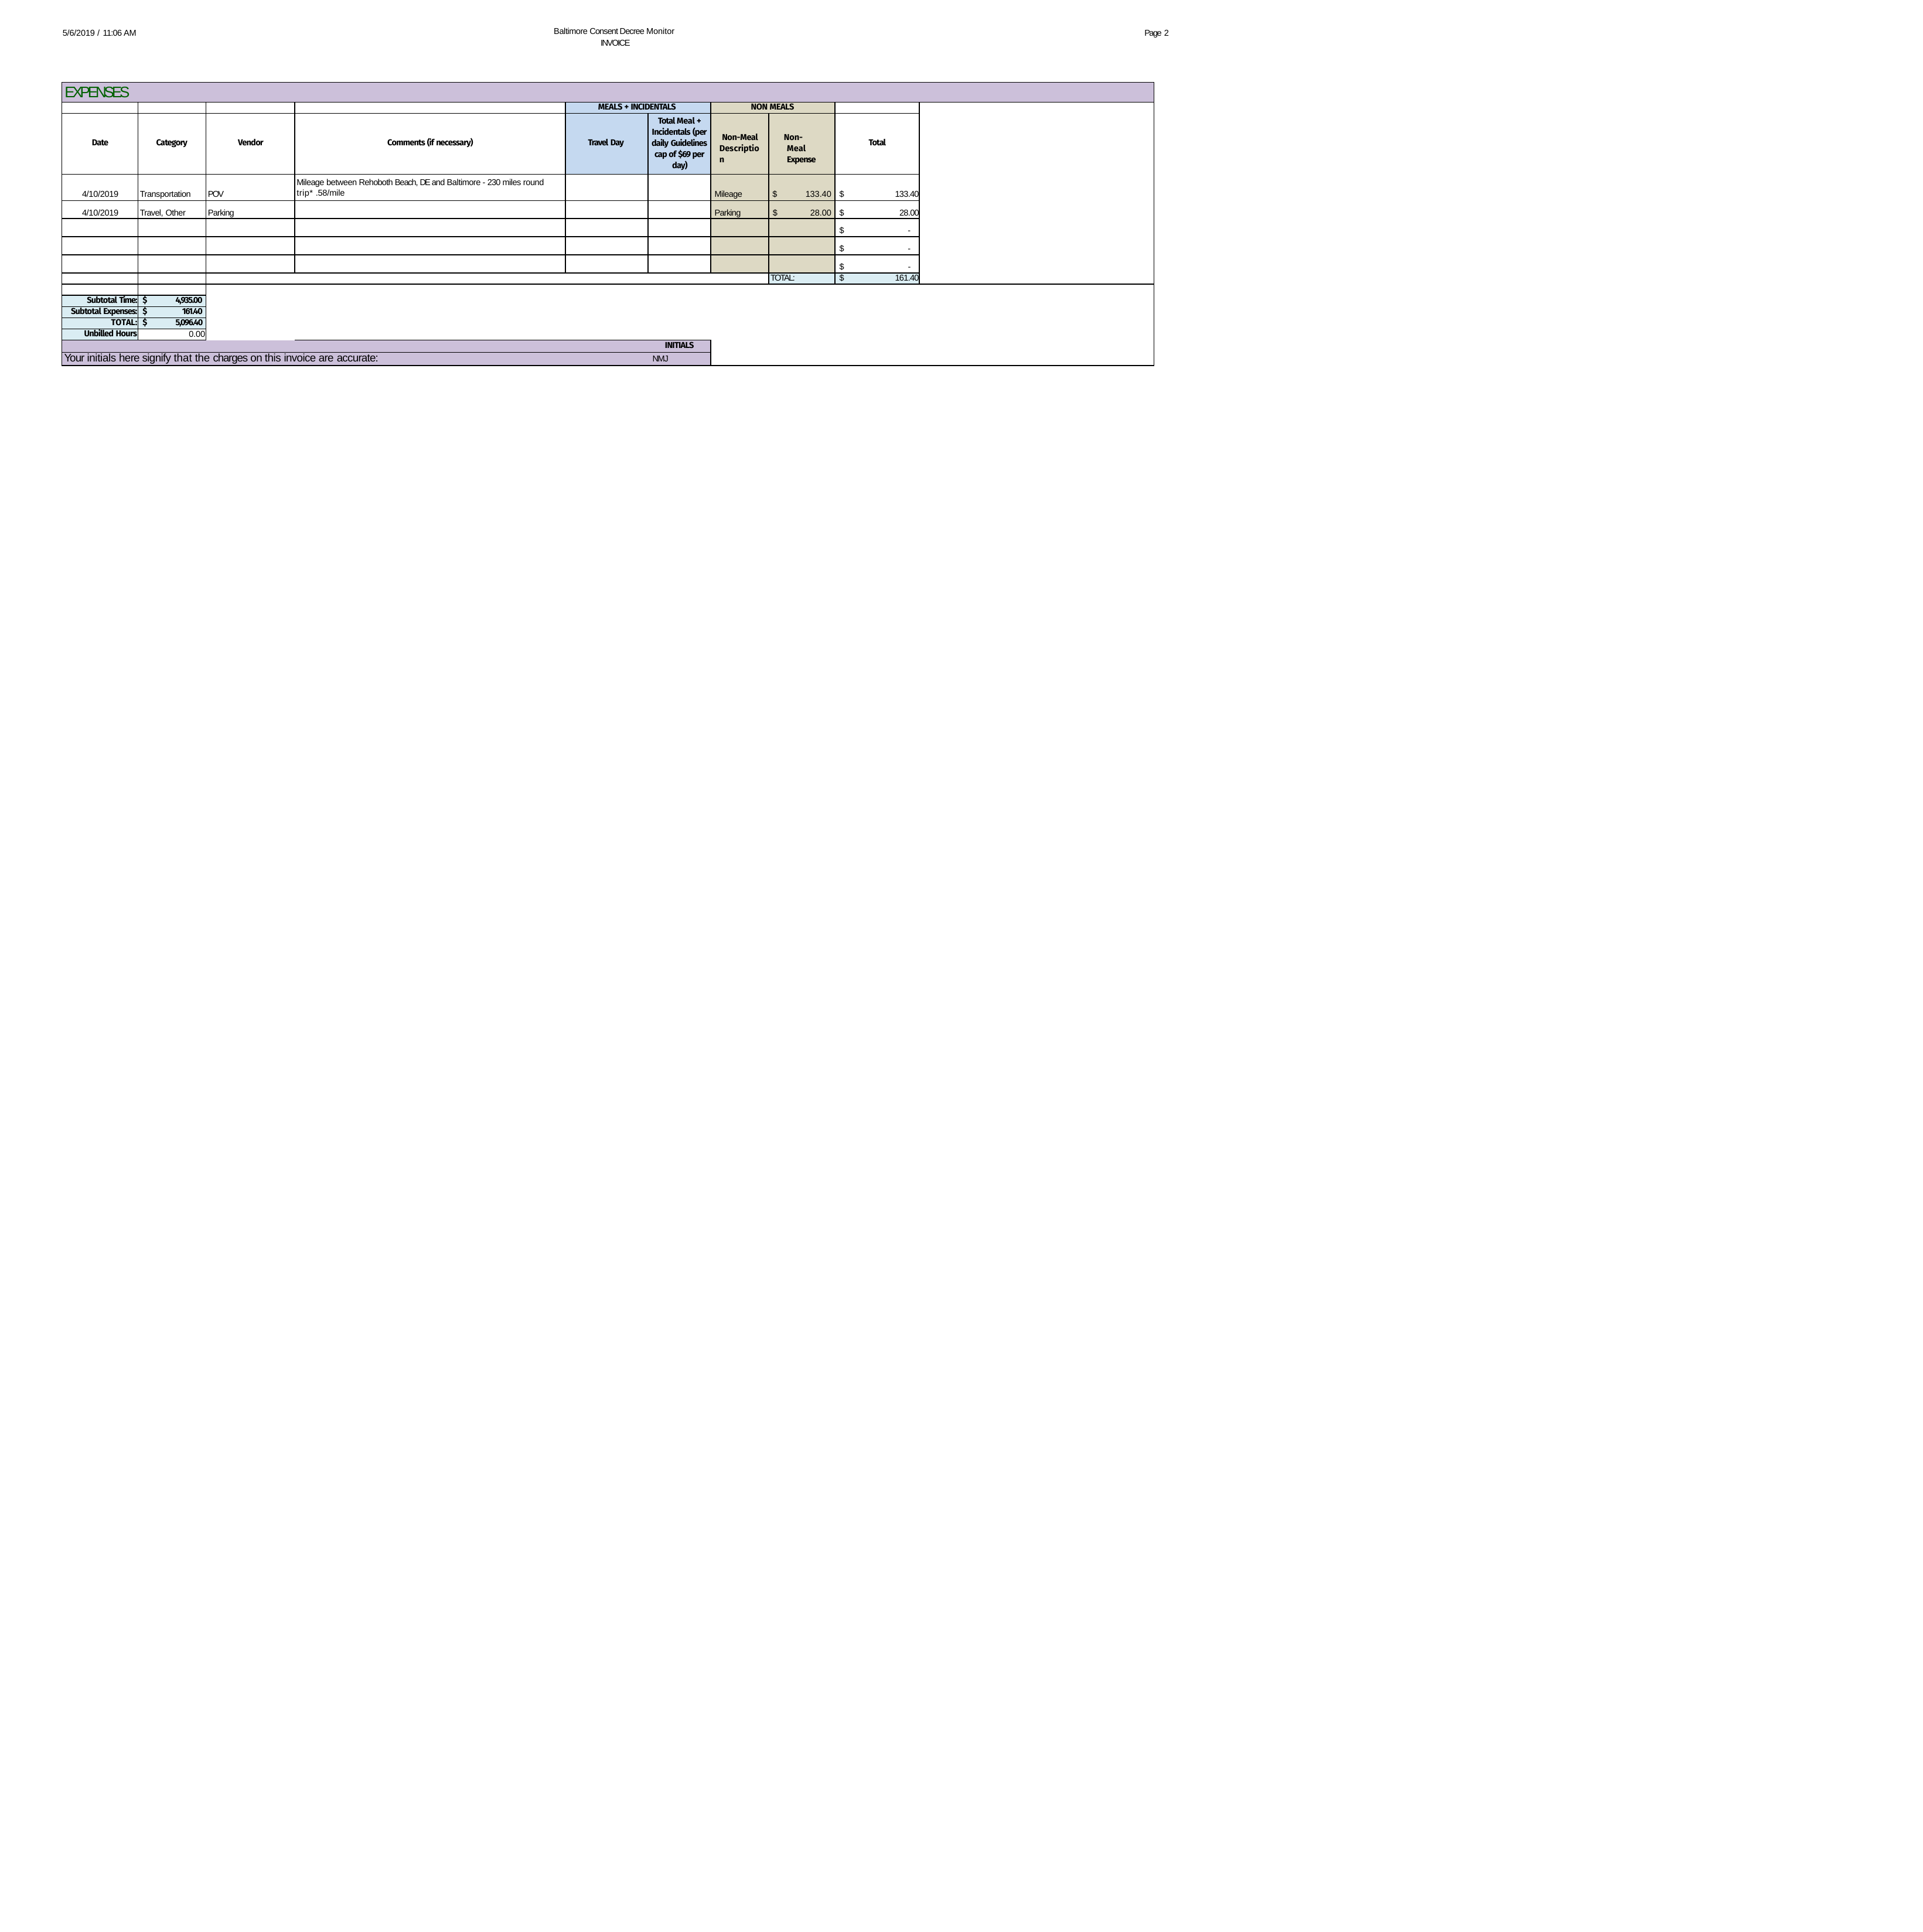

Baltimore Consent Decree Monitor  INVOICE
5/6/2019 / 11:06 AM
Page 2
| EXPENSES |  |  |  |  |  |  |  |  |  |
| --- | --- | --- | --- | --- | --- | --- | --- | --- | --- |
|  |  |  |  | MEALS + INCIDENTALS |  | NON MEALS |  |  |  |
| Date | Category | Vendor | Comments (if necessary) | Travel Day | Total Meal + Incidentals (per daily Guidelines cap of $69 per day) | Non-Meal Description | Non-Meal Expense | Total |  |
| 4/10/2019 | Transportation | POV | Mileage between Rehoboth Beach, DE and Baltimore - 230 miles round trip\* .58/mile |  |  | Mileage | $ 133.40 | $ 133.40 |  |
| 4/10/2019 | Travel, Other | Parking |  |  |  | Parking | $ 28.00 | $ 28.00 |  |
|  |  |  |  |  |  |  |  | $ - |  |
|  |  |  |  |  |  |  |  | $ - |  |
|  |  |  |  |  |  |  |  | $ - |  |
|  |  |  |  |  |  |  | TOTAL: | $ 161.40 |  |
|  |  |  |  |  |  |  |  |  |  |
| Subtotal Time: | $ 4,935.00 |  |  |  |  |  |  |  |  |
| Subtotal Expenses: | $ 161.40 |  |  |  |  |  |  |  |  |
| TOTAL: | $ 5,096.40 |  |  |  |  |  |  |  |  |
| Unbilled Hours | 0.00 |  |  |  |  |  |  |  |  |
|  |  |  |  |  | INITIALS |  |  |  |  |
| Your initials here signify that the charges on this invoice are accurate: |  |  |  |  | NMJ |  |  |  |  |